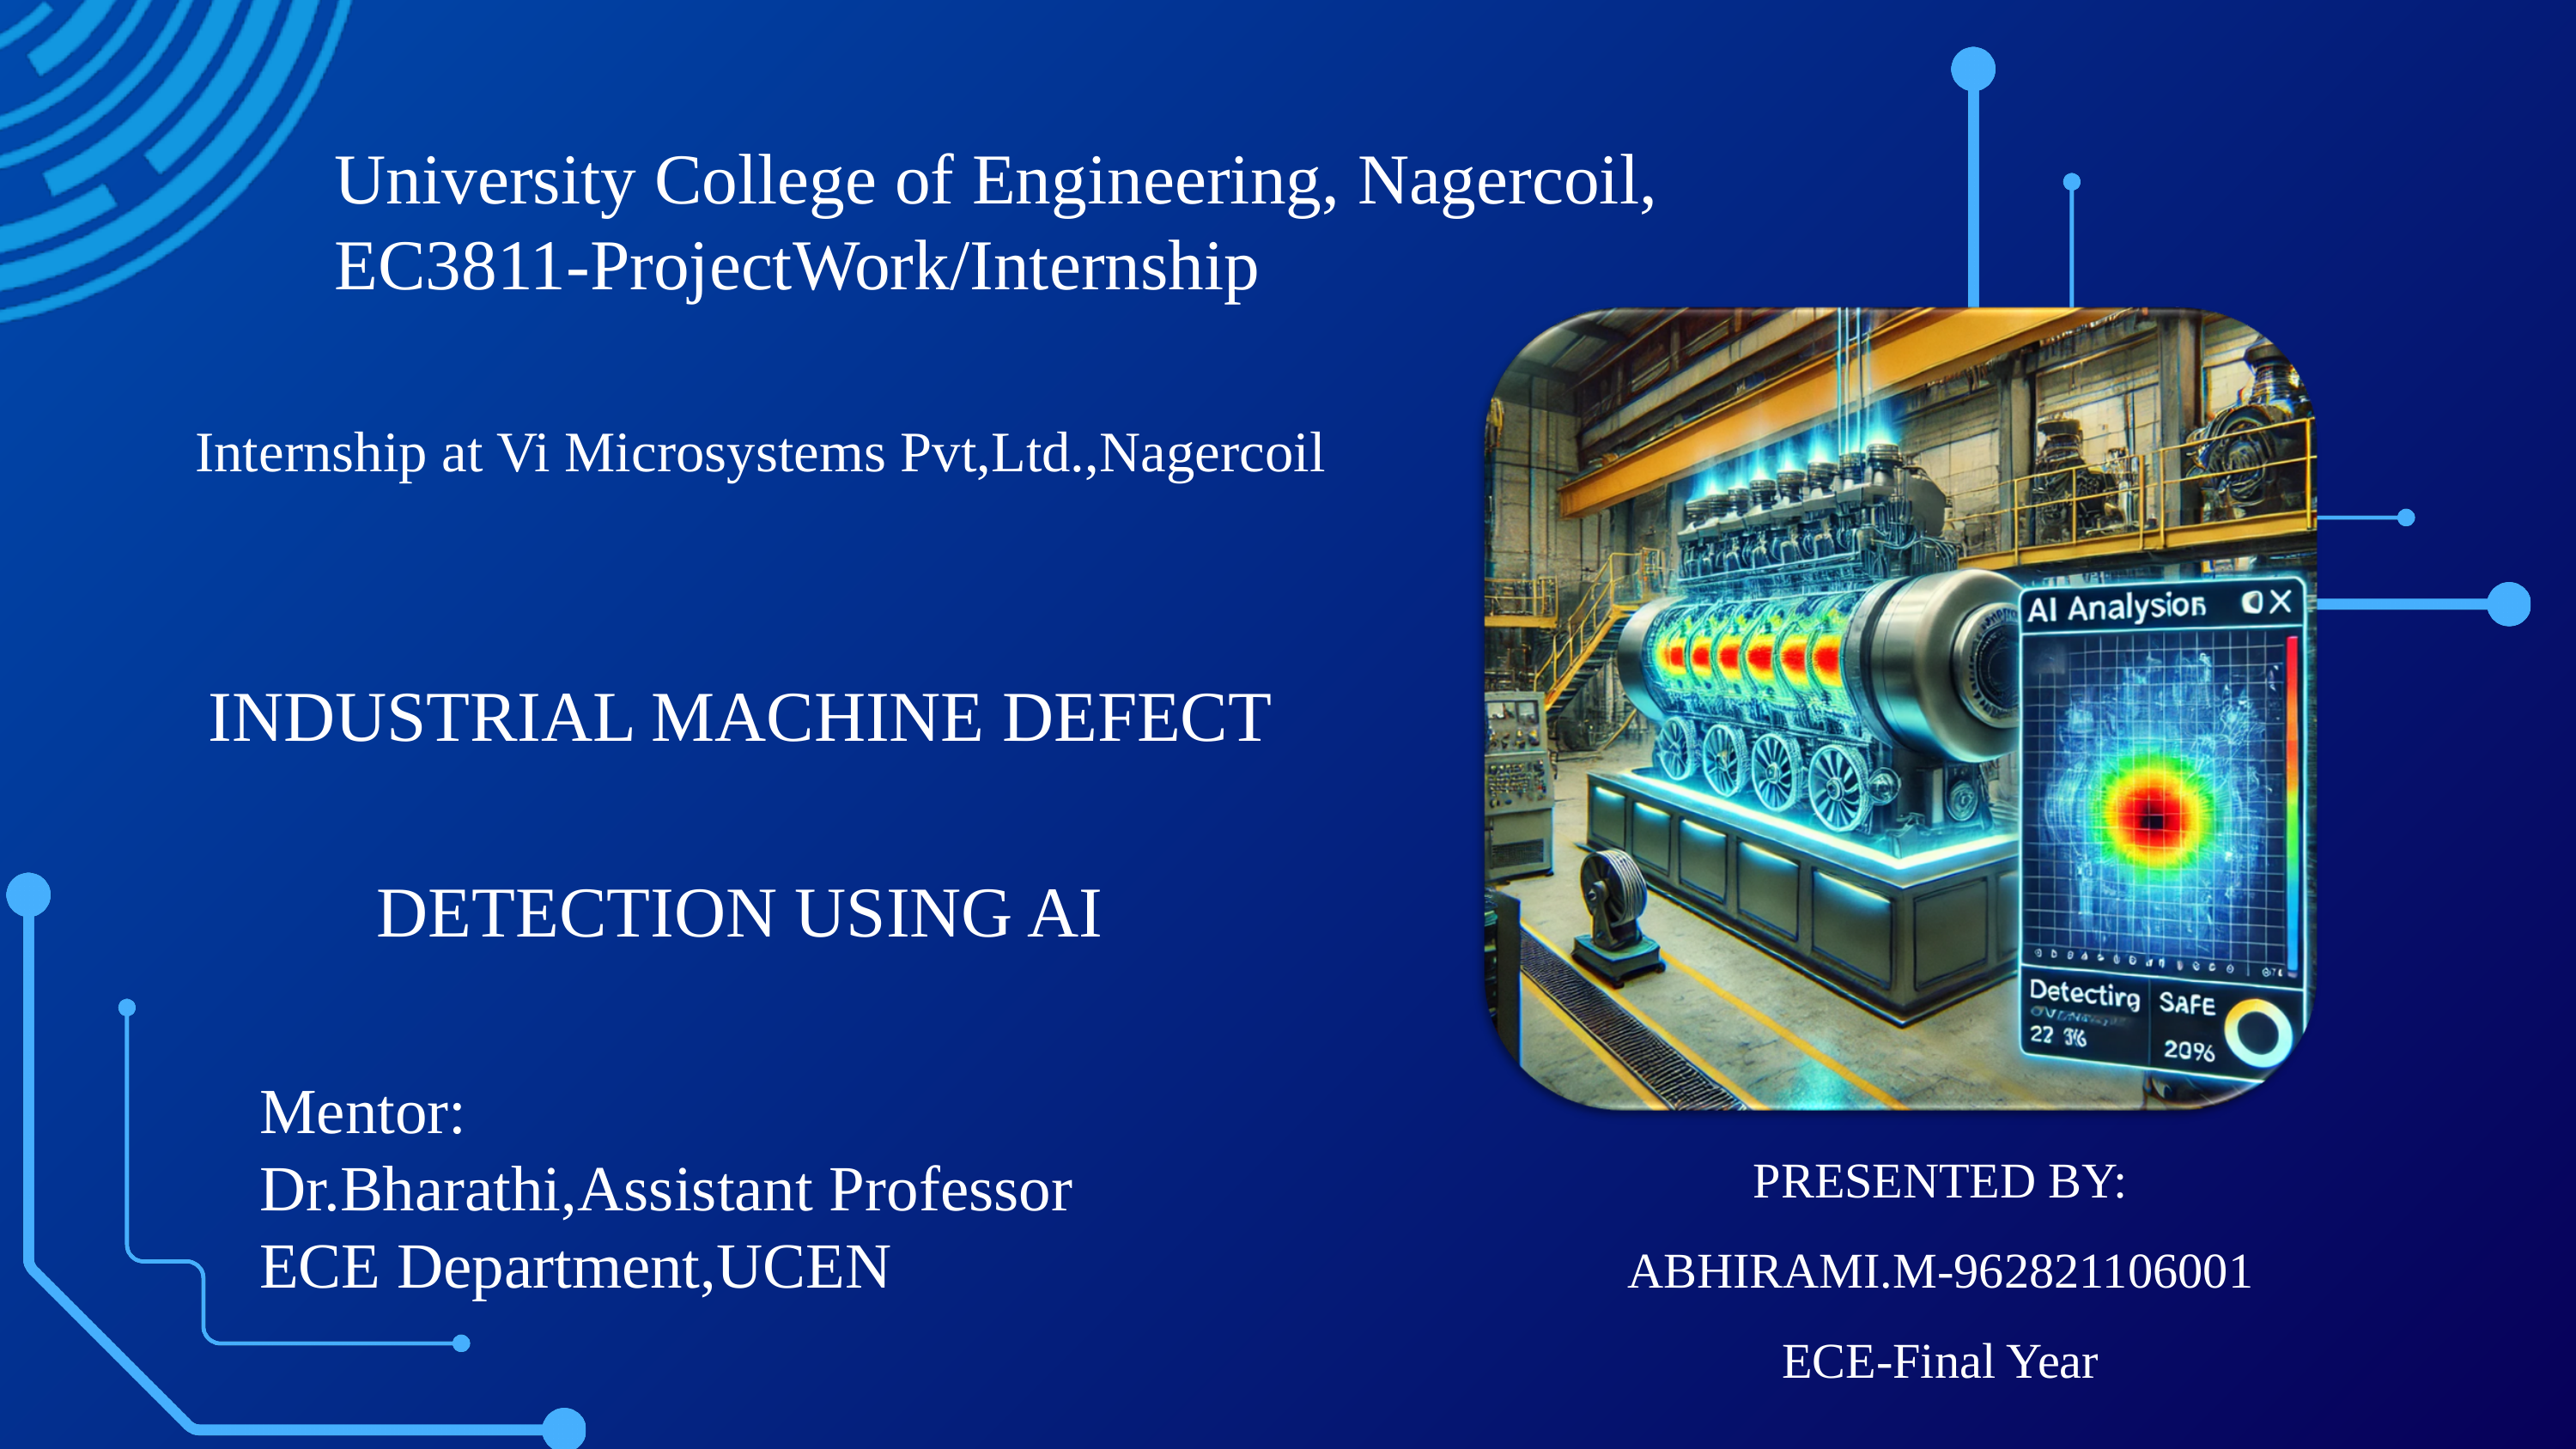

University College of Engineering, Nagercoil,
EC3811-ProjectWork/Internship

Internship at Vi Microsystems Pvt,Ltd.,Nagercoil
INDUSTRIAL MACHINE DEFECT DETECTION USING AI

Mentor:
Dr.Bharathi,Assistant Professor
ECE Department,UCEN
PRESENTED BY:
ABHIRAMI.M-962821106001
ECE-Final Year